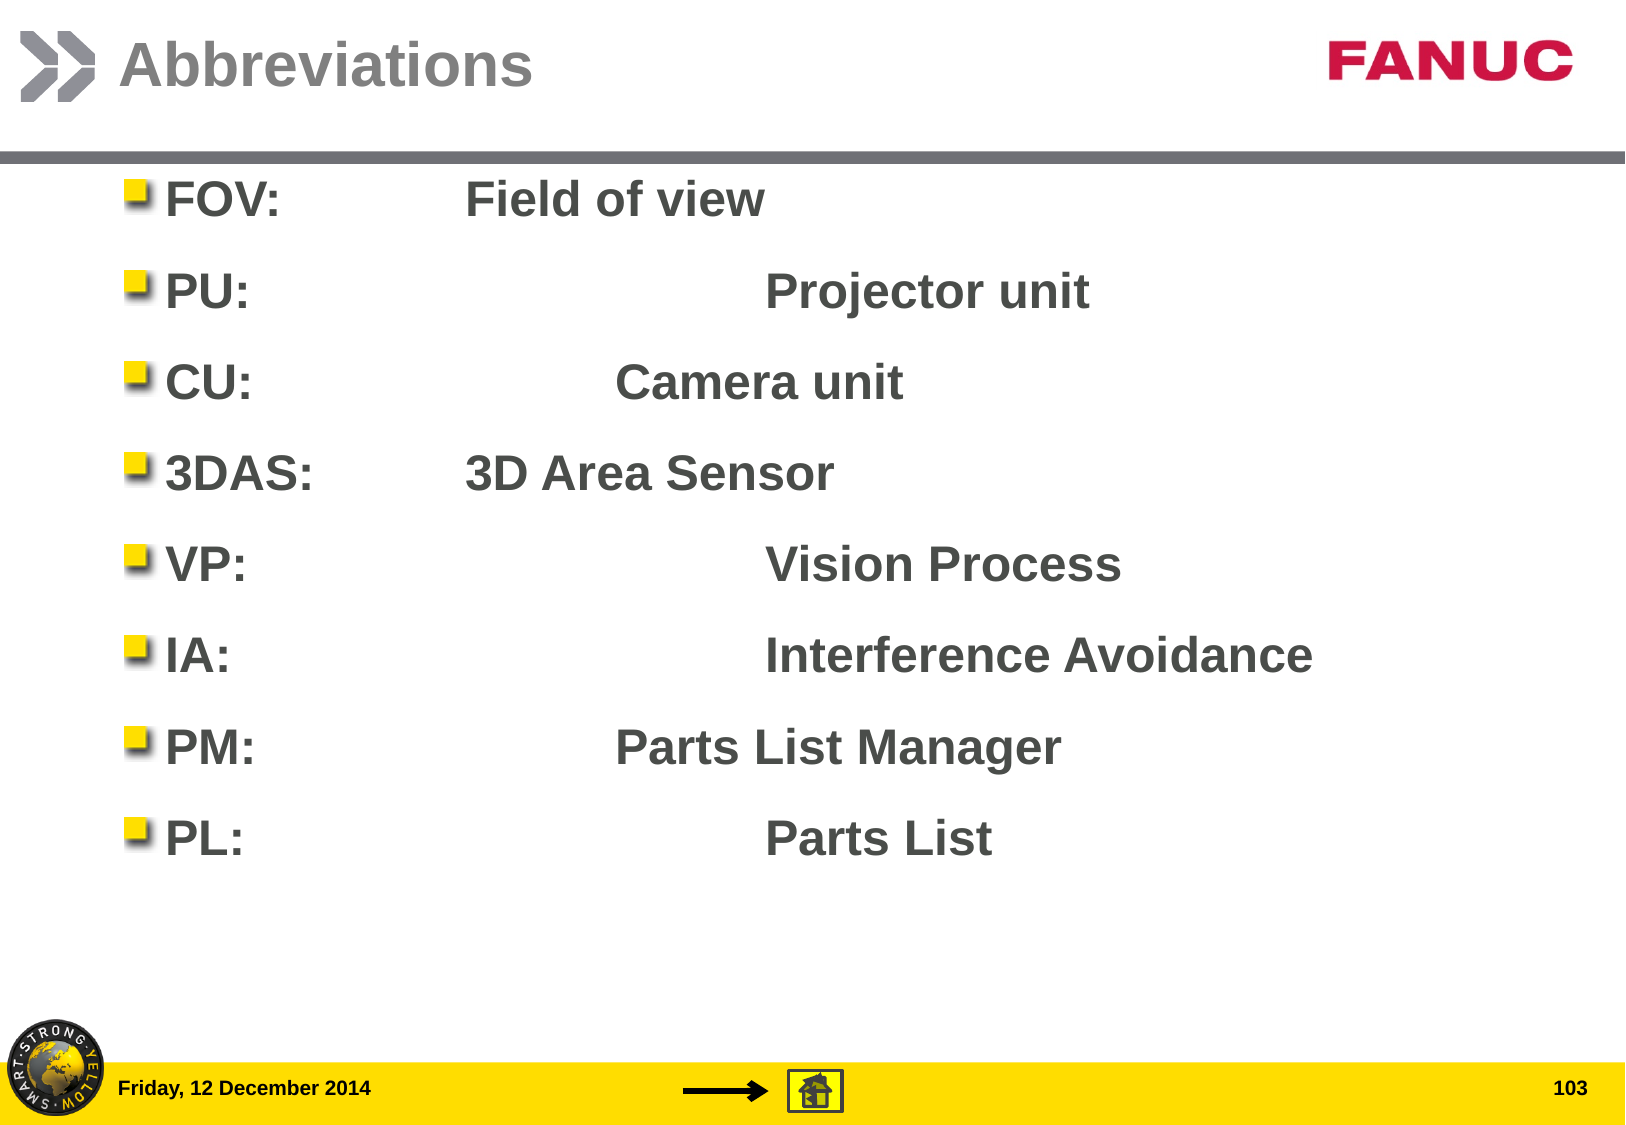

# Abbreviations
FOV: 		Field of view
PU: 				Projector unit
CU: 			Camera unit
3DAS: 	3D Area Sensor
VP: 				Vision Process
IA: 				Interference Avoidance
PM: 			Parts List Manager
PL: 				Parts List
Friday, 12 December 2014
103